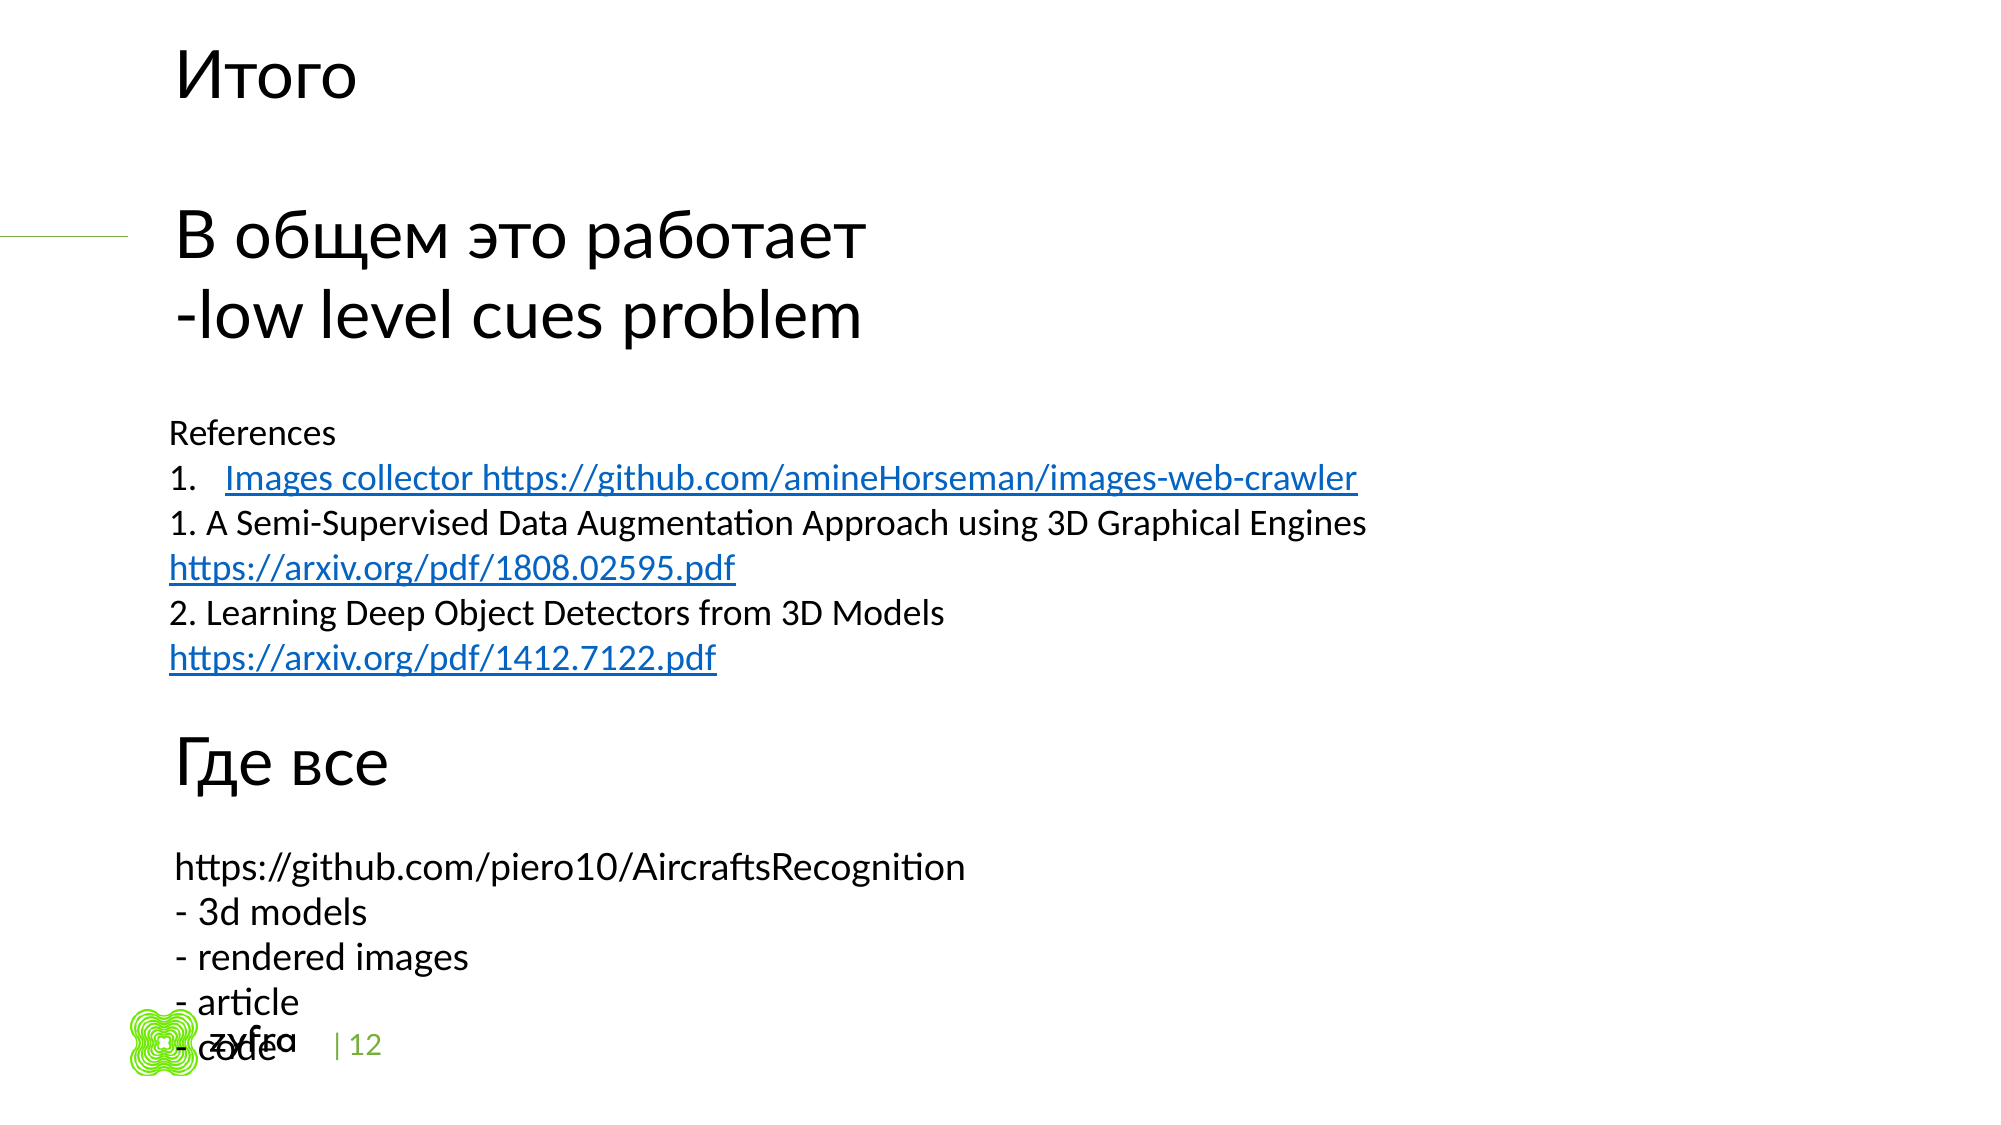

Итого

В общем это работает
-low level cues problem

References
Images collector https://github.com/amineHorseman/images-web-crawler
1. A Semi-Supervised Data Augmentation Approach using 3D Graphical Engines
https://arxiv.org/pdf/1808.02595.pdf
2. Learning Deep Object Detectors from 3D Models
https://arxiv.org/pdf/1412.7122.pdf

Где все

https://github.com/piero10/AircraftsRecognition
- 3d models
- rendered images
- article
- code